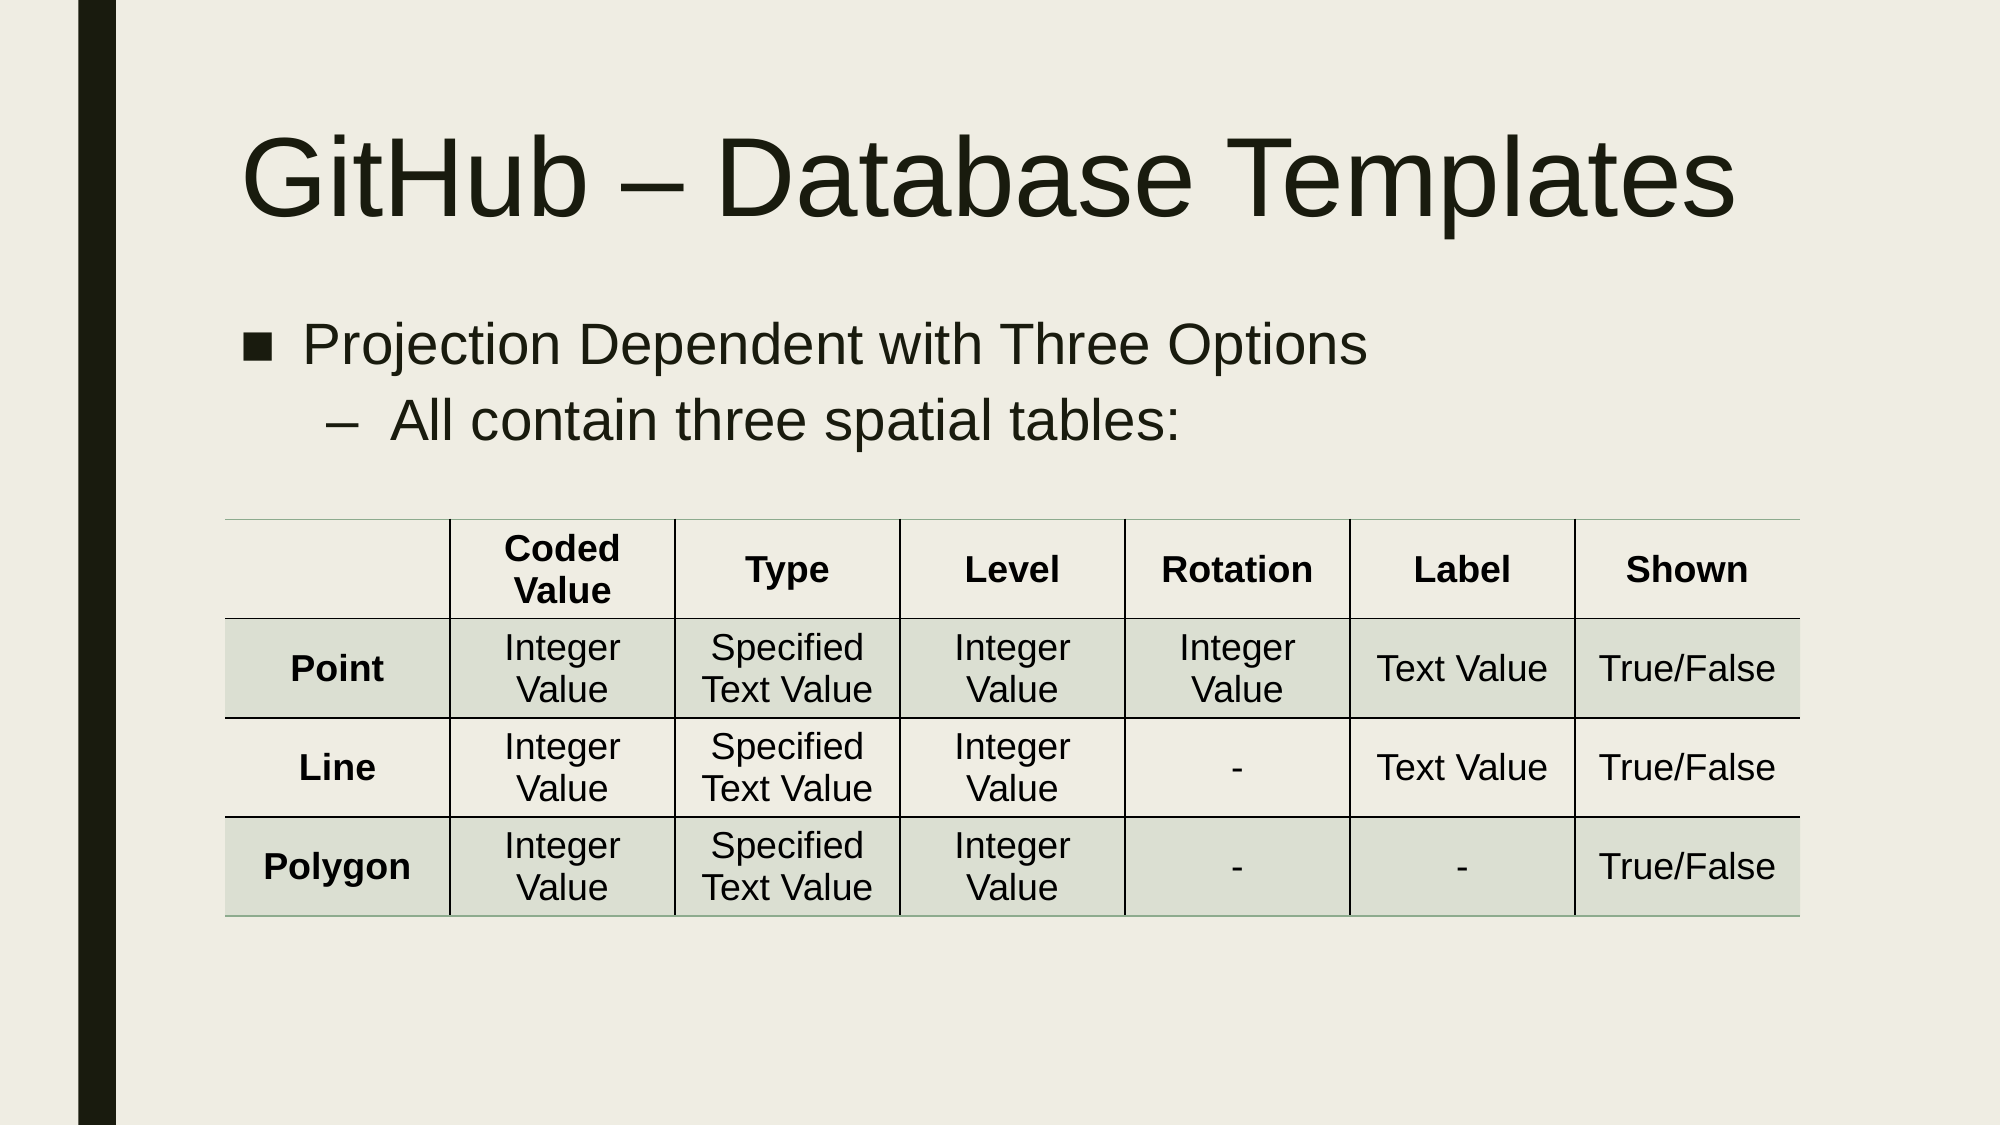

# GitHub – Database Templates
Projection Dependent with Three Options
All contain three spatial tables:
|  | Coded Value | Type | Level | Rotation | Label | Shown |
| --- | --- | --- | --- | --- | --- | --- |
| Point | Integer Value | Specified Text Value | Integer Value | Integer Value | Text Value | True/False |
| Line | Integer Value | Specified Text Value | Integer Value | - | Text Value | True/False |
| Polygon | Integer Value | Specified Text Value | Integer Value | - | - | True/False |